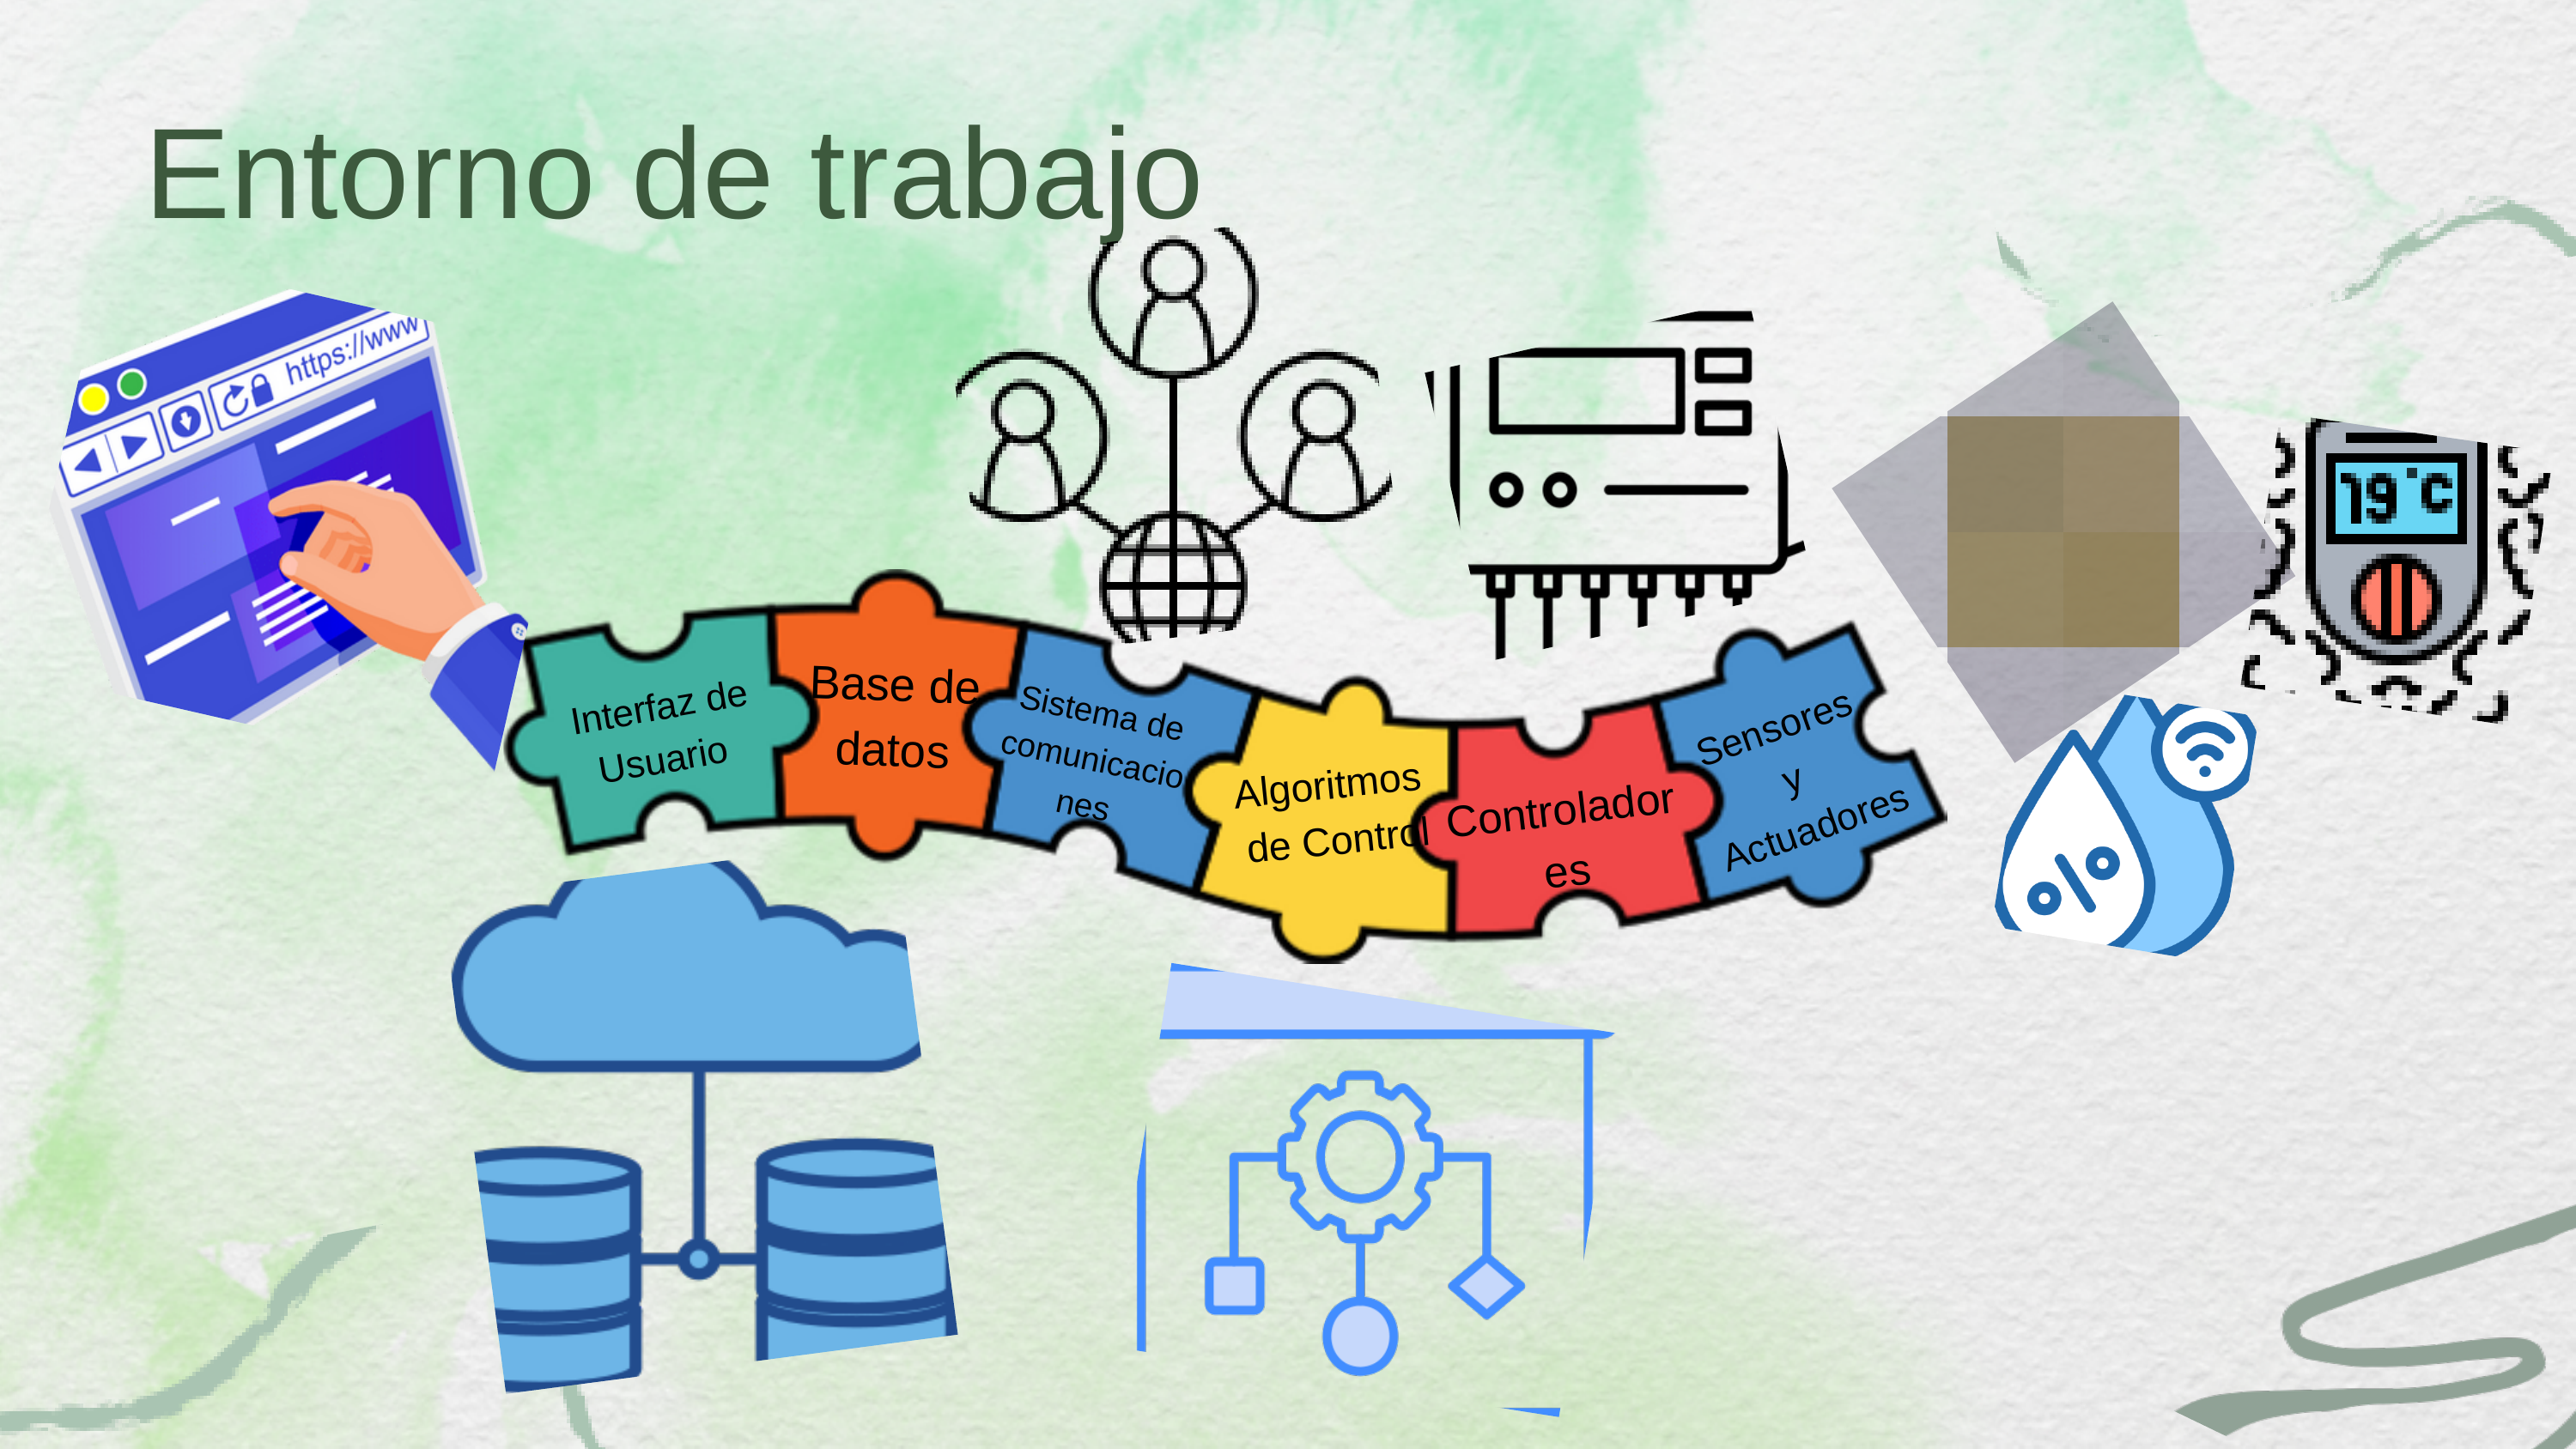

Entorno de trabajo

Base de datos
Interfaz de Usuario
Sistema de comunicaciones
Sensores
y
Actuadores
Algoritmos
 de Control
Controladores